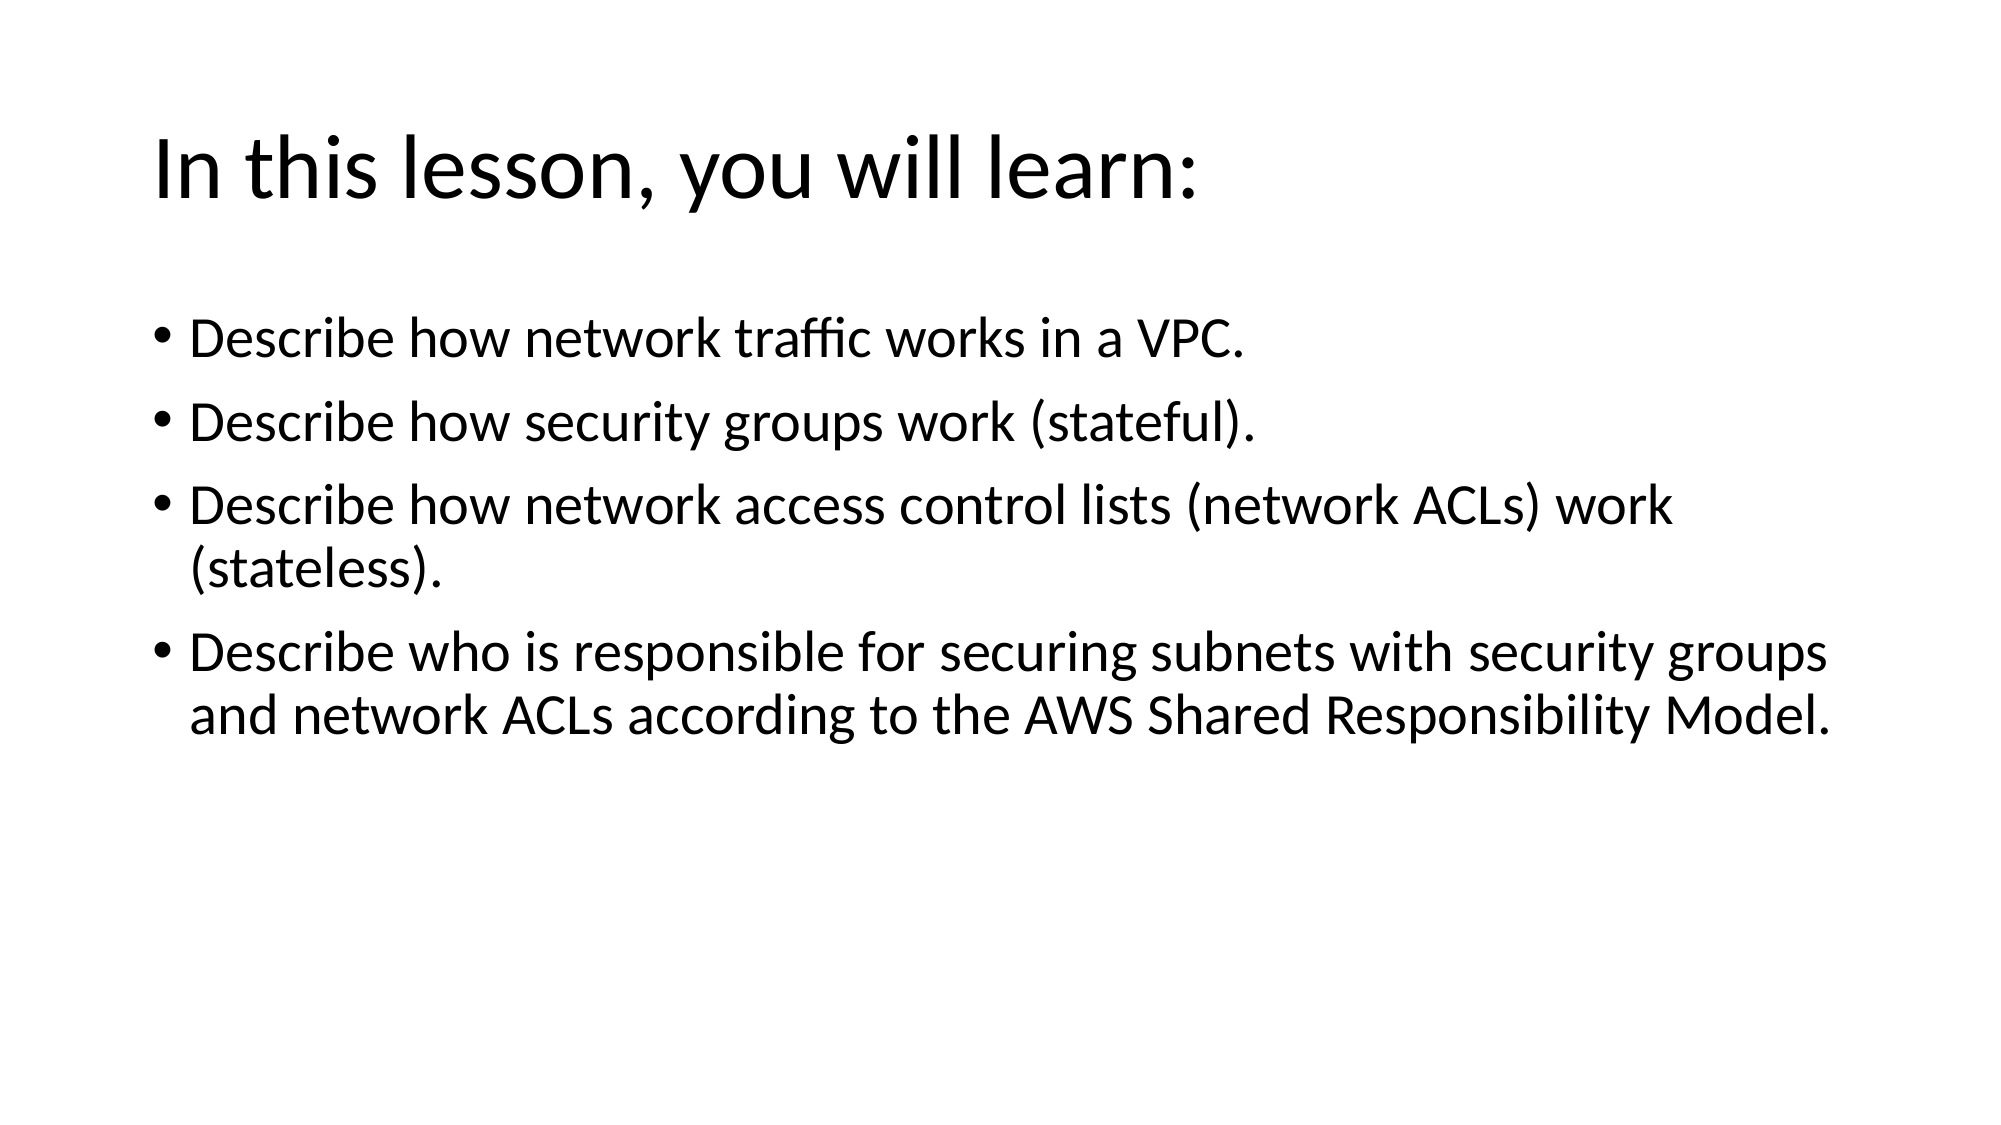

# In this lesson, you will learn:
Describe how network traffic works in a VPC.
Describe how security groups work (stateful).
Describe how network access control lists (network ACLs) work (stateless).
Describe who is responsible for securing subnets with security groups and network ACLs according to the AWS Shared Responsibility Model.